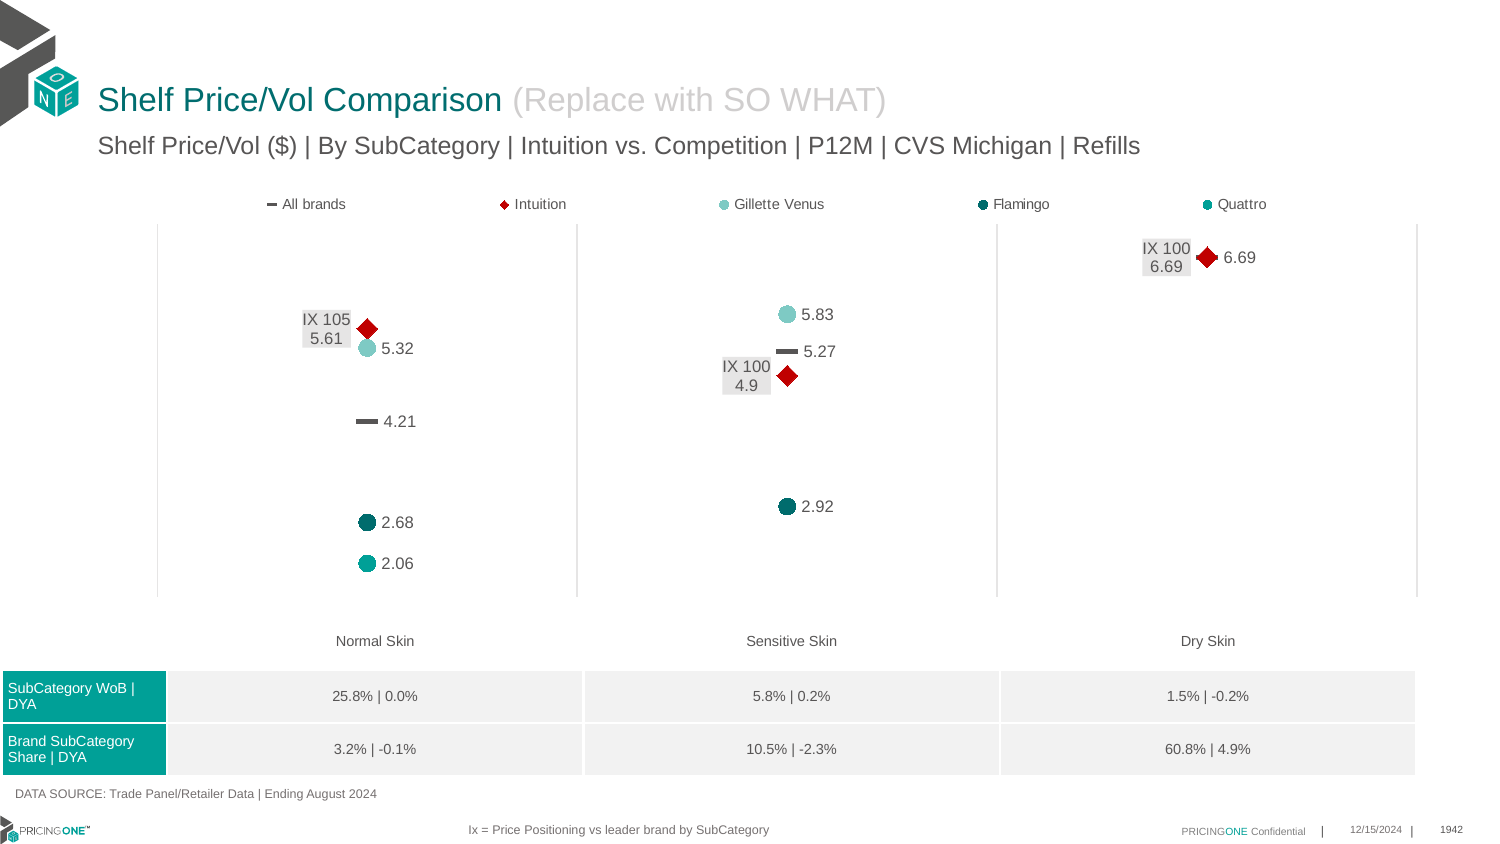

# Shelf Price/Vol Comparison (Replace with SO WHAT)
Shelf Price/Vol ($) | By SubCategory | Intuition vs. Competition | P12M | CVS Michigan | Refills

### Chart

| Category | All brands | Intuition | Gillette Venus | Flamingo | Quattro |
|---|---|---|---|---|---|
| IX 105 | 4.21 | 5.61 | 5.32 | 2.68 | 2.06 |
| IX 100 | 5.27 | 4.9 | 5.83 | 2.92 | None |
| IX 100 | 6.69 | 6.69 | None | None | None |
|  | Normal Skin | Sensitive Skin | Dry Skin |
| --- | --- | --- | --- |
| SubCategory WoB | DYA | 25.8% | 0.0% | 5.8% | 0.2% | 1.5% | -0.2% |
| Brand SubCategory Share | DYA | 3.2% | -0.1% | 10.5% | -2.3% | 60.8% | 4.9% |
DATA SOURCE: Trade Panel/Retailer Data | Ending August 2024
Ix = Price Positioning vs leader brand by SubCategory
12/15/2024
1942